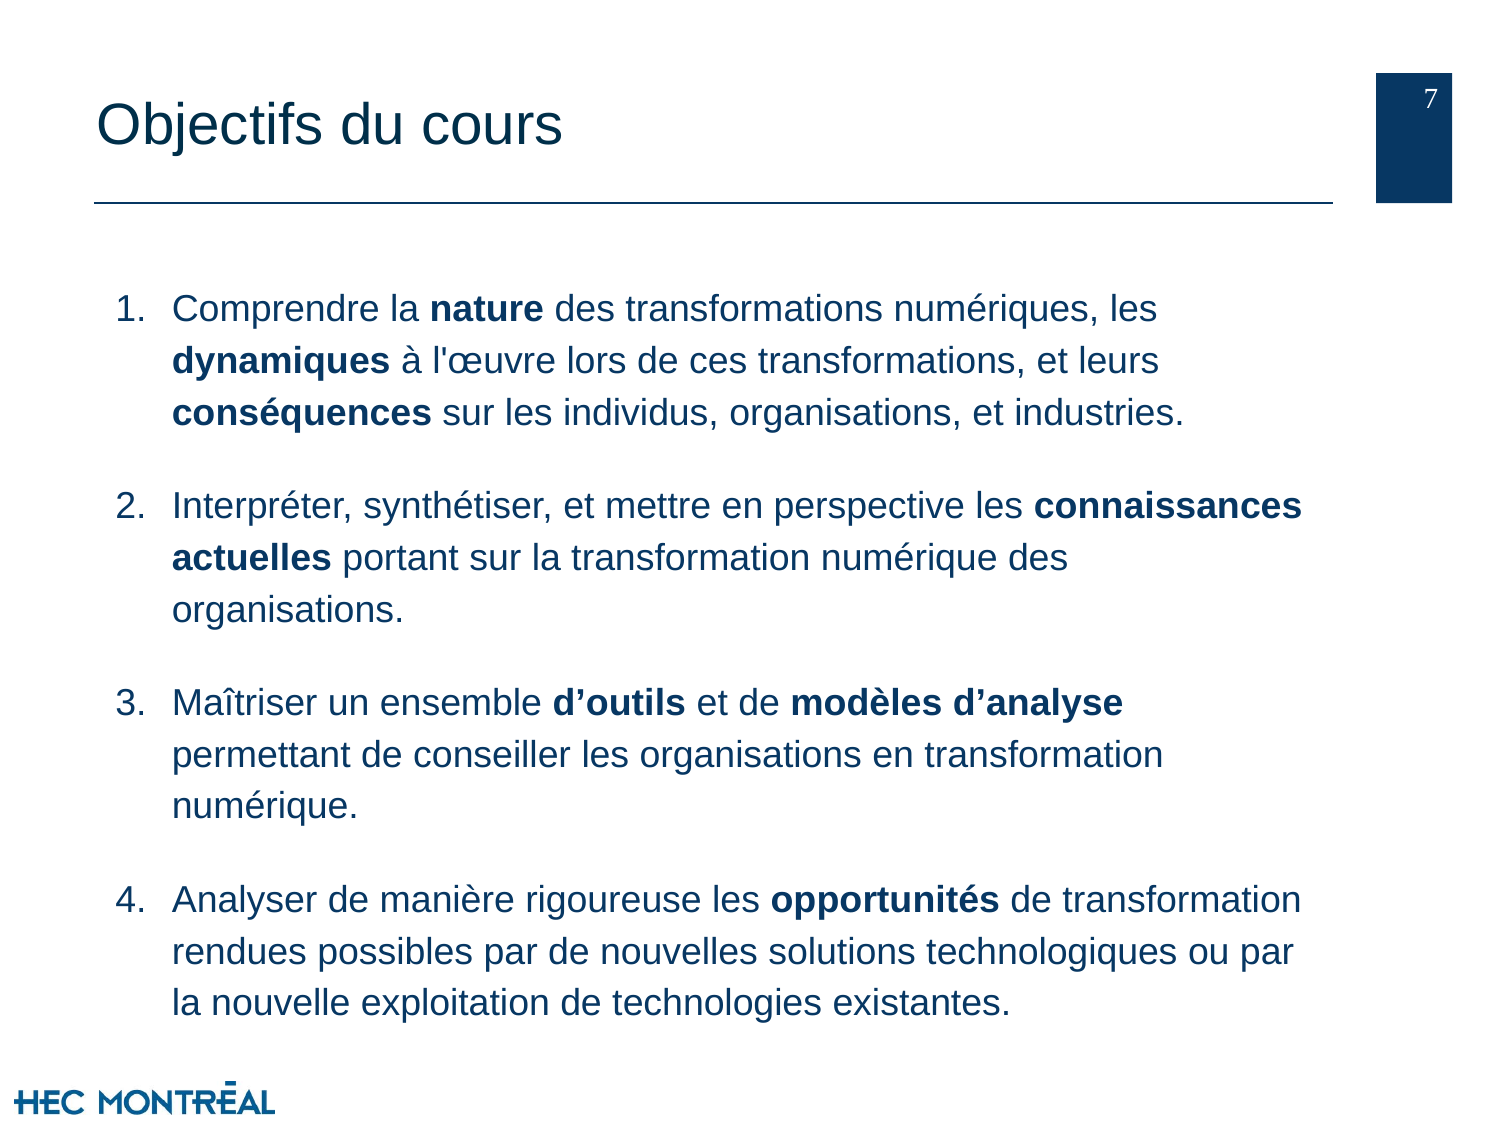

7
# Objectifs du cours
Comprendre la nature des transformations numériques, les dynamiques à l'œuvre lors de ces transformations, et leurs conséquences sur les individus, organisations, et industries.
Interpréter, synthétiser, et mettre en perspective les connaissances actuelles portant sur la transformation numérique des organisations.
Maîtriser un ensemble d’outils et de modèles d’analyse permettant de conseiller les organisations en transformation numérique.
Analyser de manière rigoureuse les opportunités de transformation rendues possibles par de nouvelles solutions technologiques ou par la nouvelle exploitation de technologies existantes.